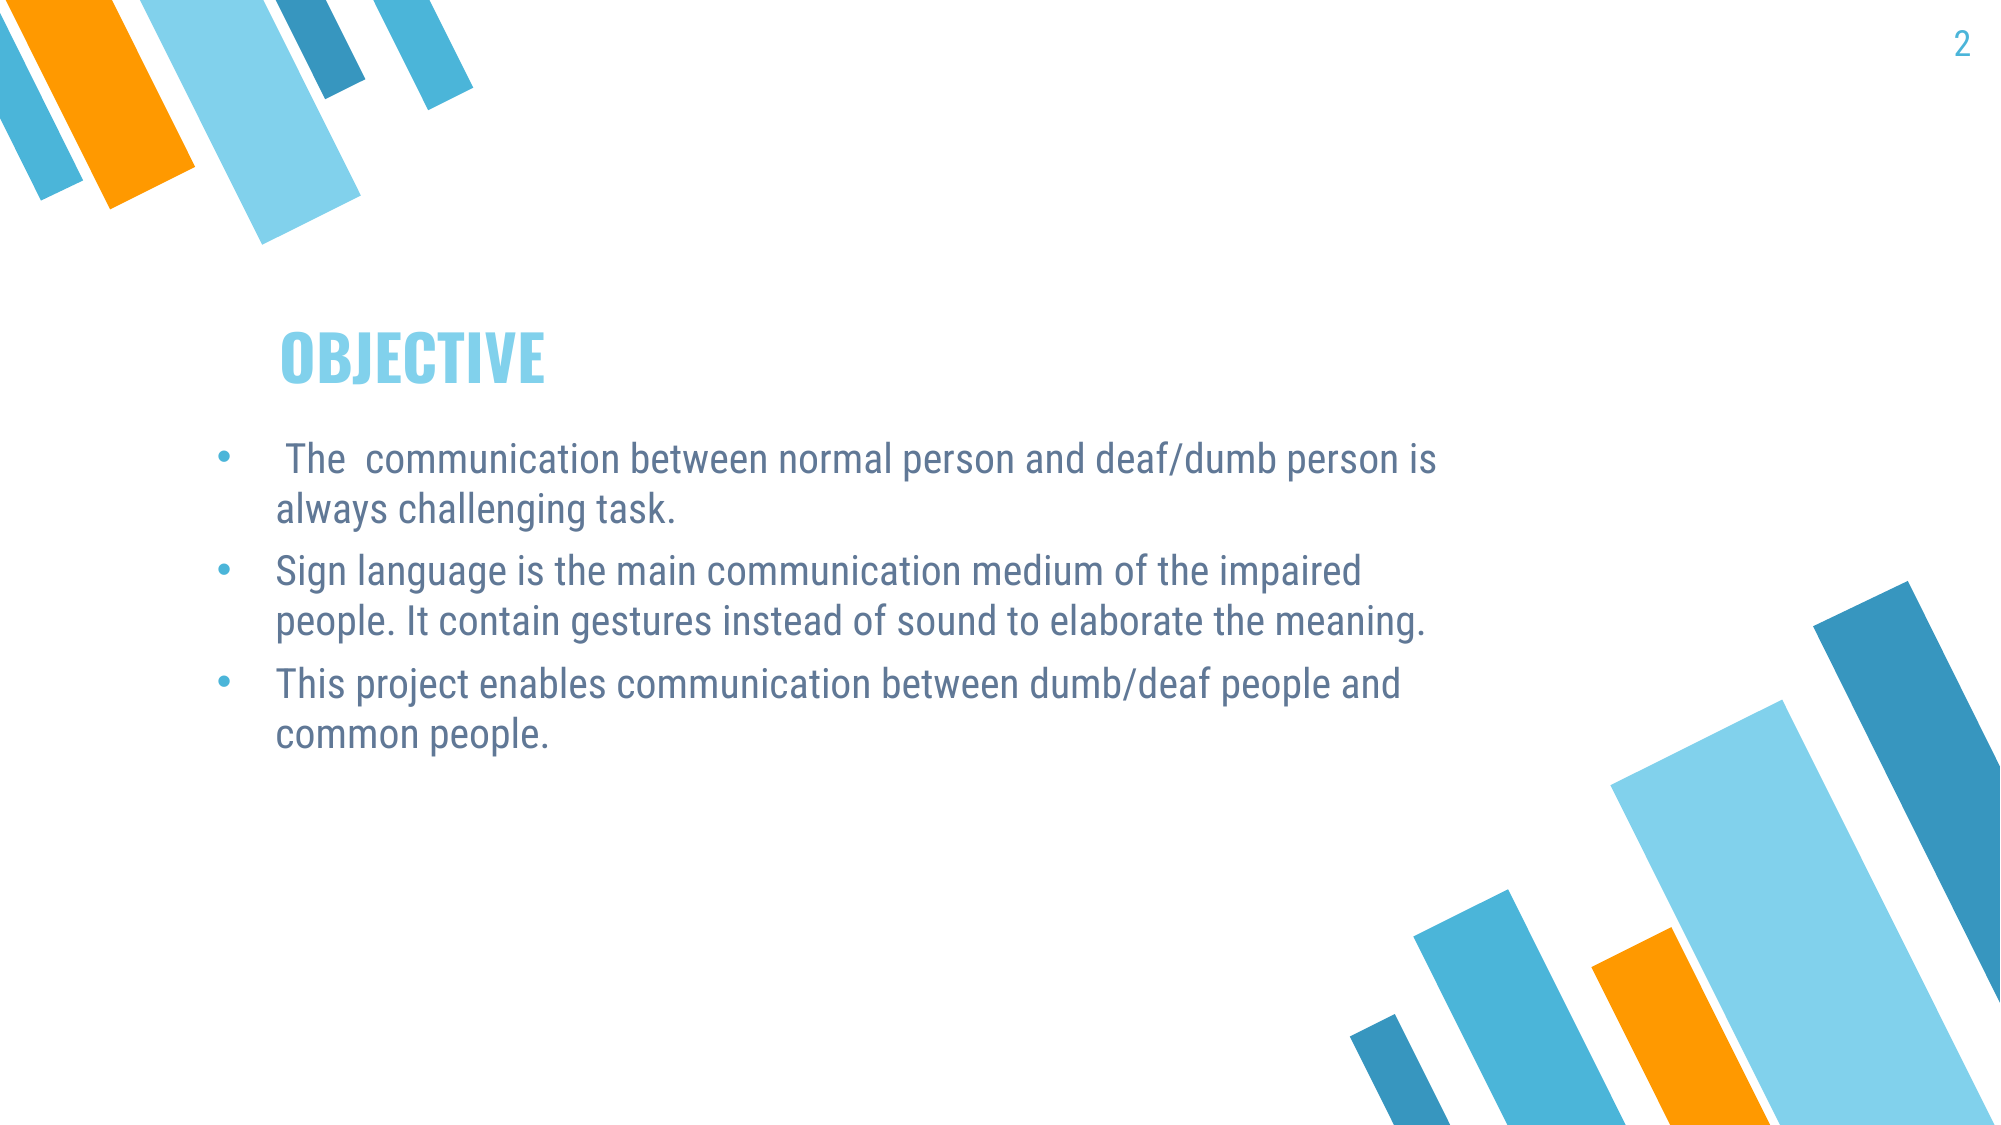

2
         OBJECTIVE
 The  communication between normal person and deaf/dumb person is always challenging task.
Sign language is the main communication medium of the impaired people. It contain gestures instead of sound to elaborate the meaning.
This project enables communication between dumb/deaf people and common people.